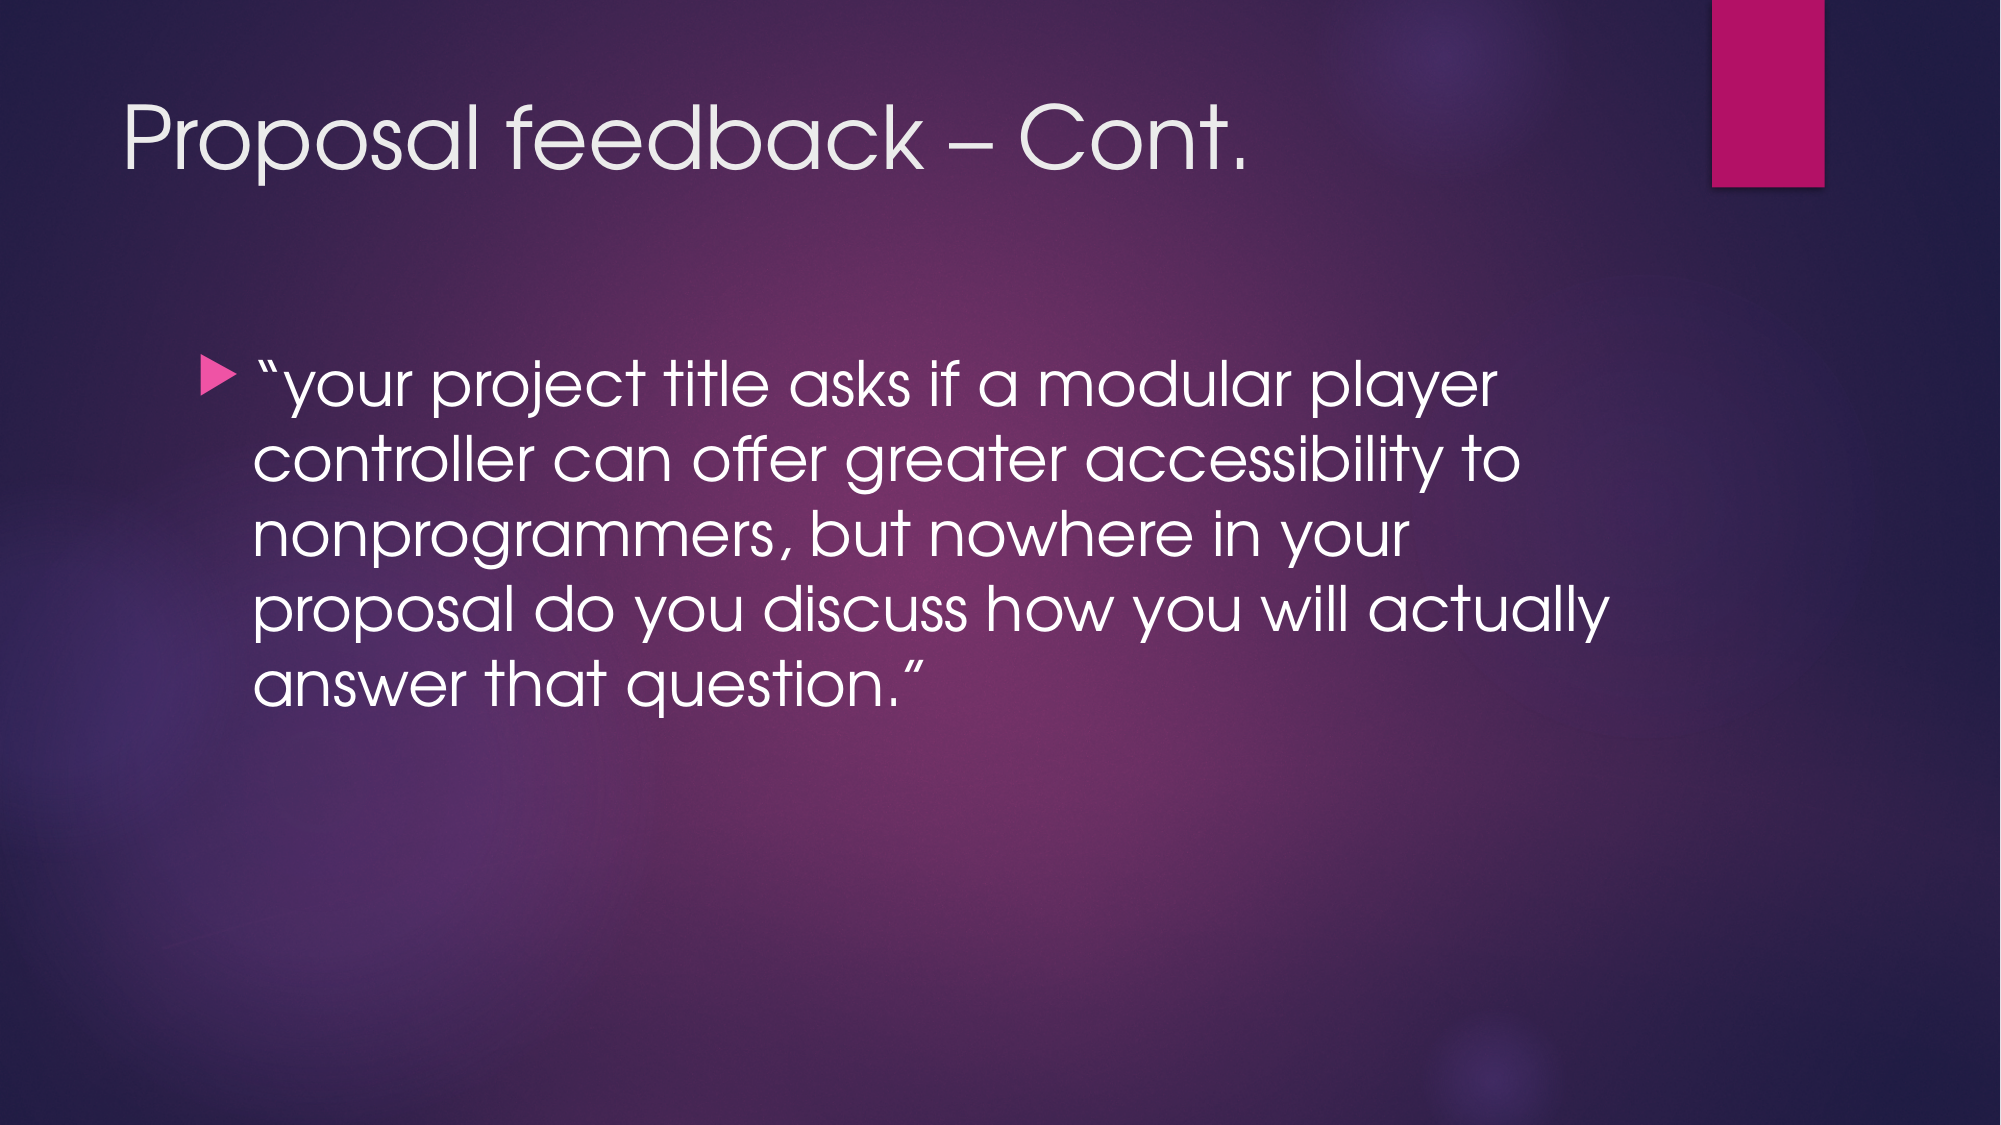

# Proposal feedback – Cont.
“your project title asks if a modular player controller can offer greater accessibility to nonprogrammers, but nowhere in your proposal do you discuss how you will actually answer that question.”